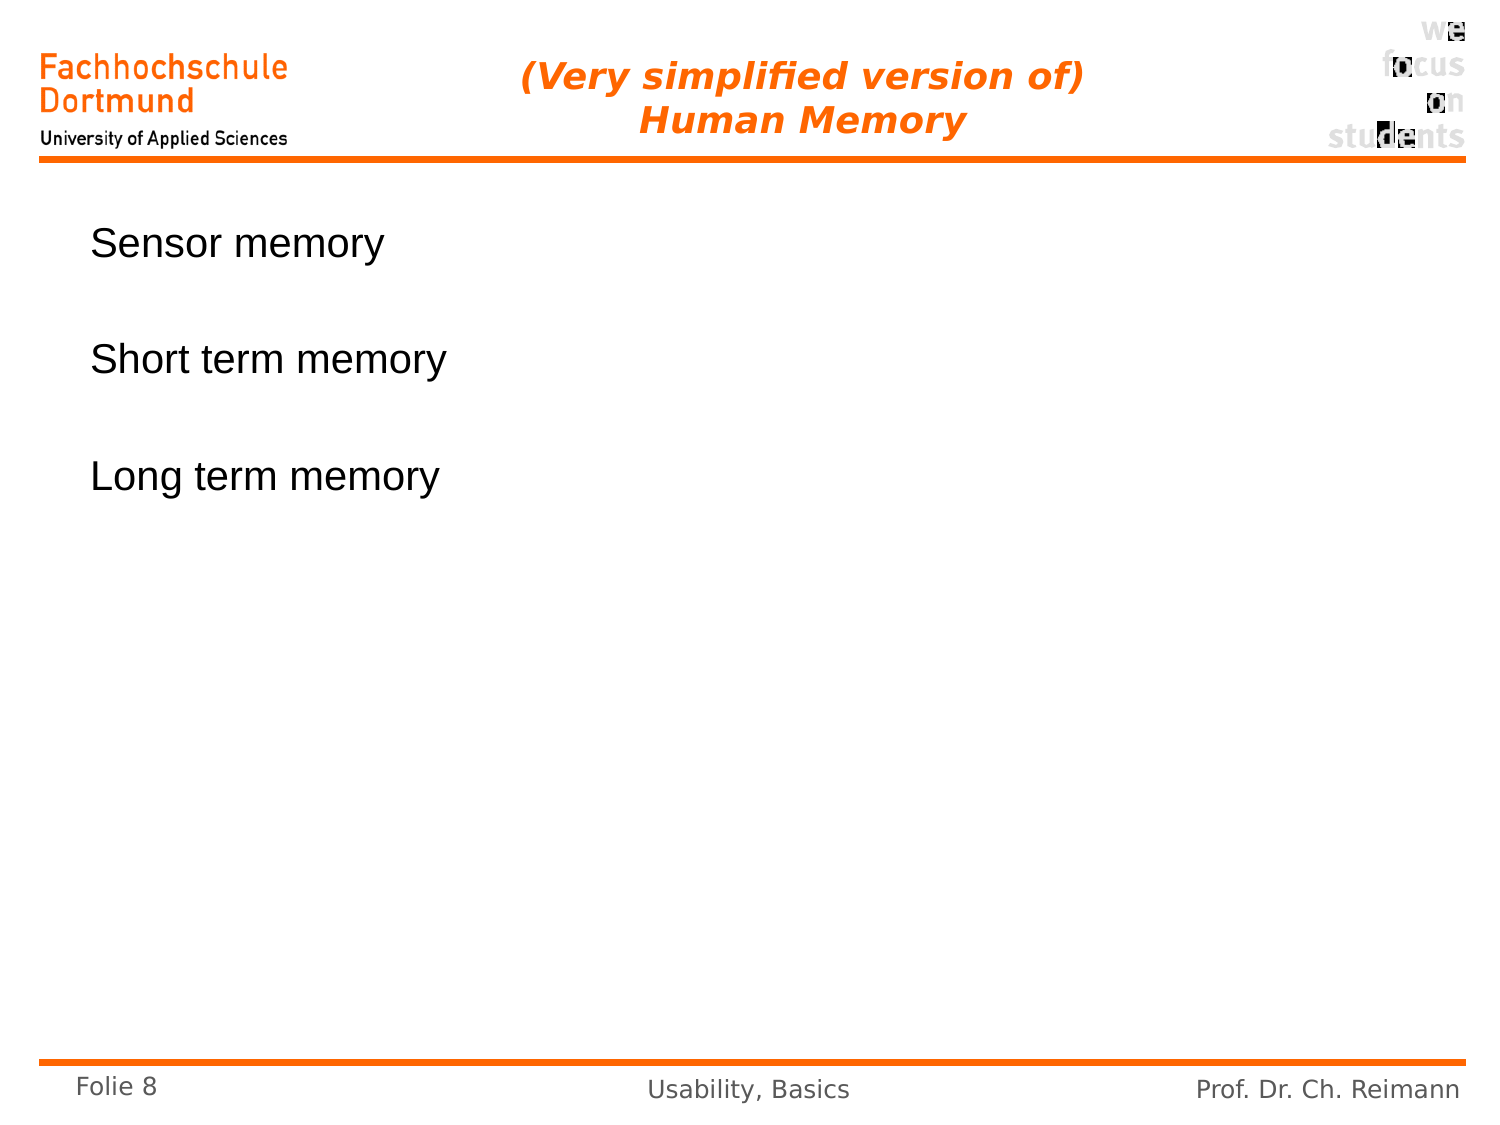

# (Very simplified version of) Human Memory
Sensor memory

Short term memory

Long term memory